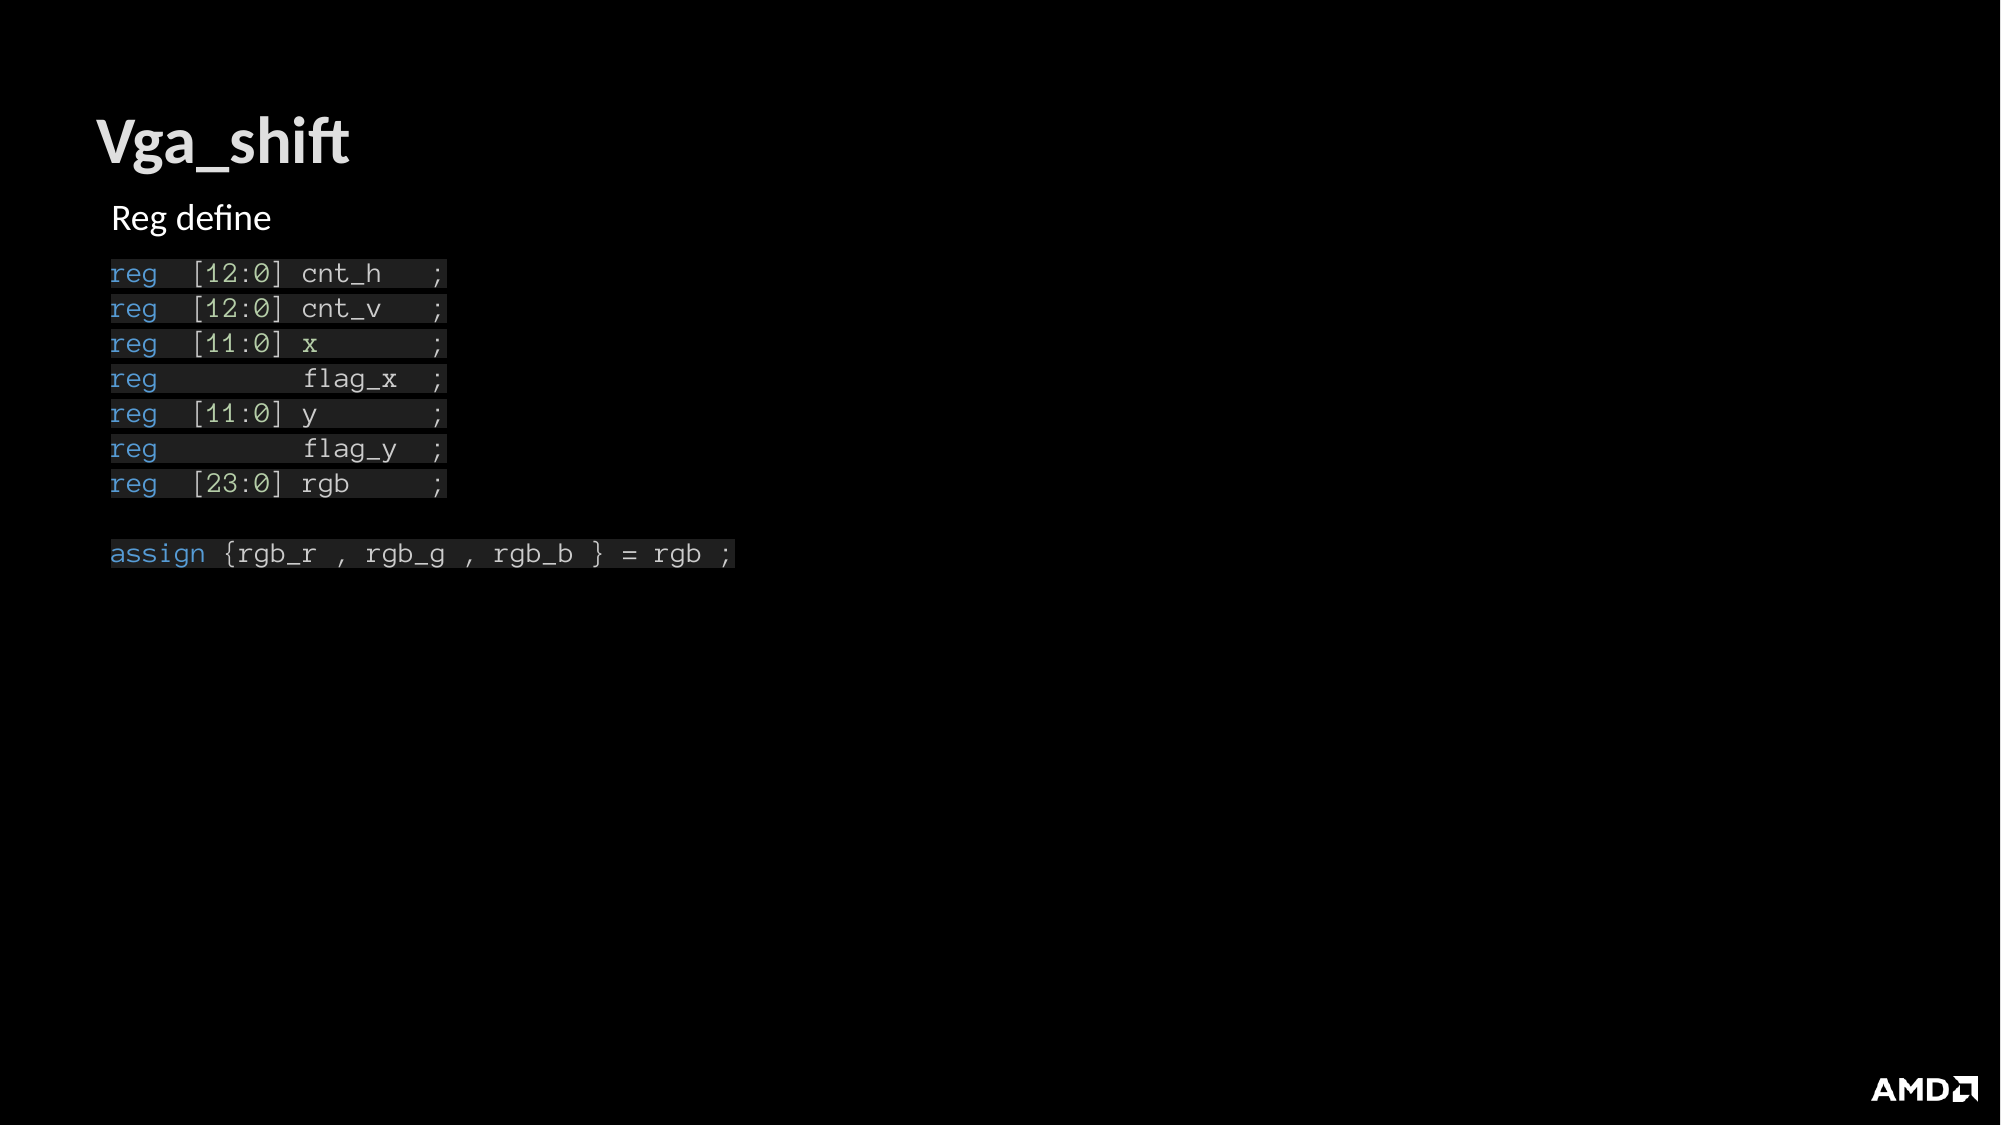

# Vga_shift
Reg define
reg  [12:0] cnt_h   ;
reg  [12:0] cnt_v   ;
reg  [11:0] x       ;
reg         flag_x  ;
reg  [11:0] y       ;
reg         flag_y  ;
reg  [23:0] rgb     ;
assign {rgb_r , rgb_g , rgb_b } = rgb ;